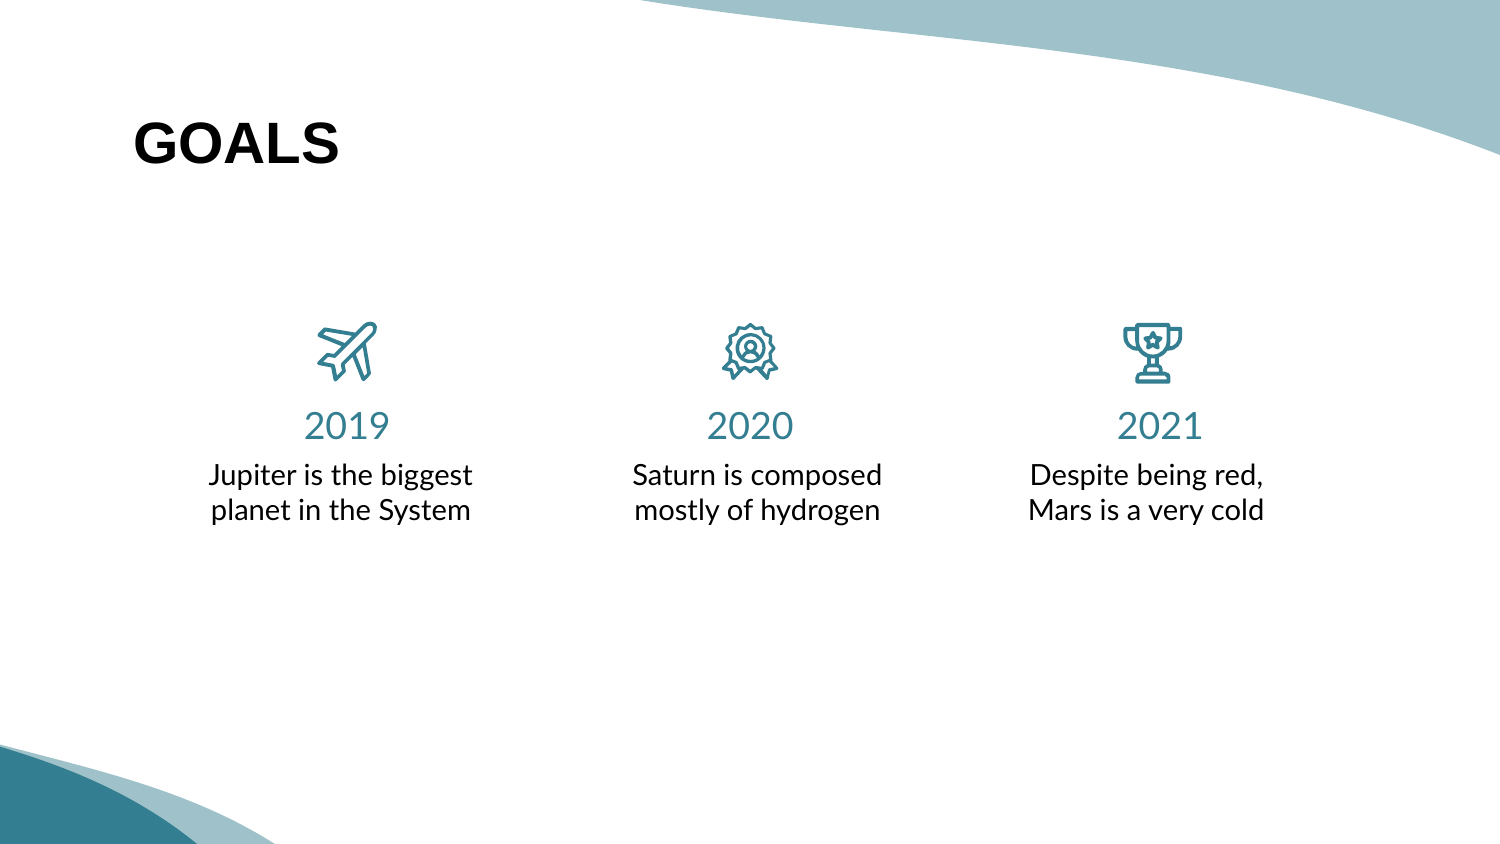

# GOALS

2019
2020
2021
Jupiter is the biggest planet in the System

Saturn is composed mostly of hydrogen
Despite being red, Mars is a very cold